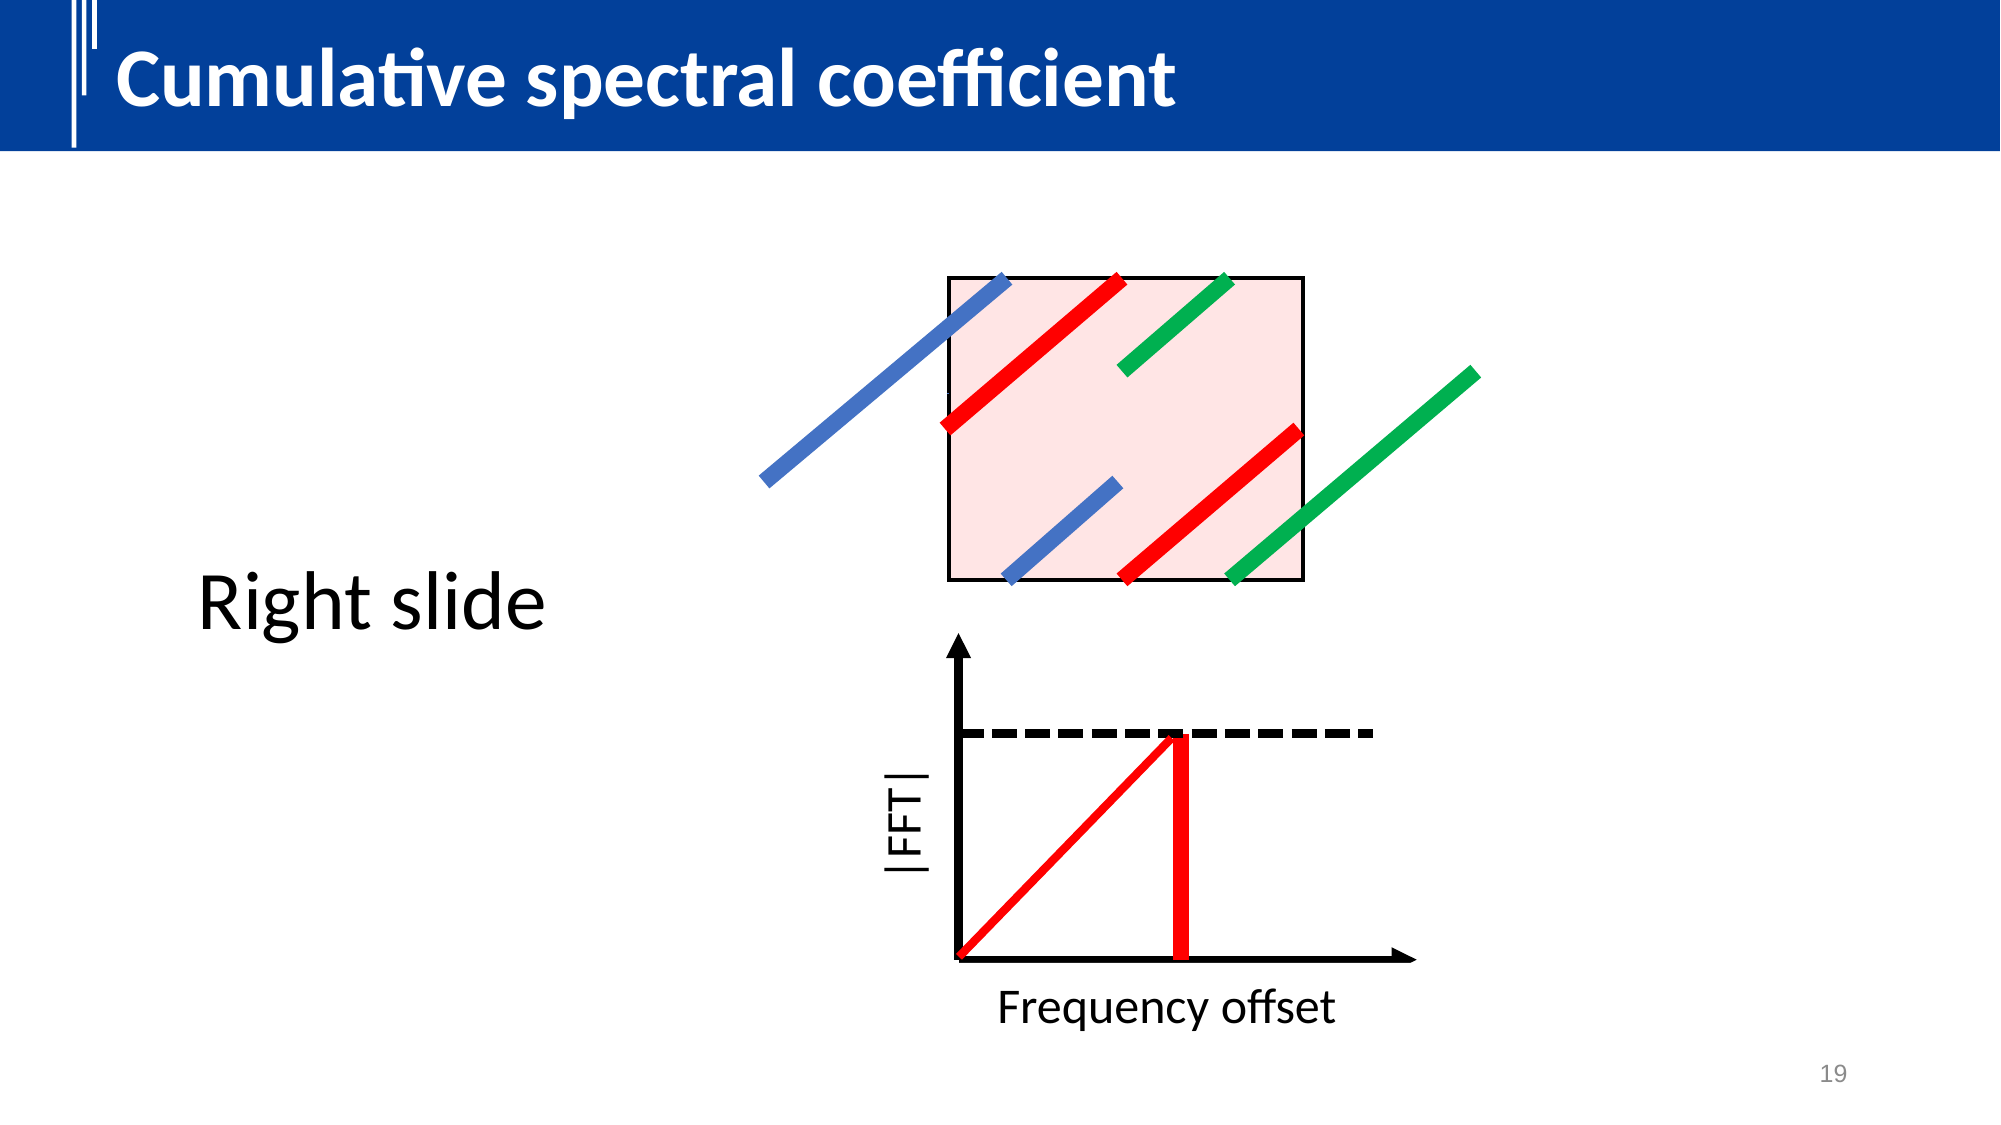

Cumulative spectral coefficient

Right slide
|FFT|

Frequency offset

19